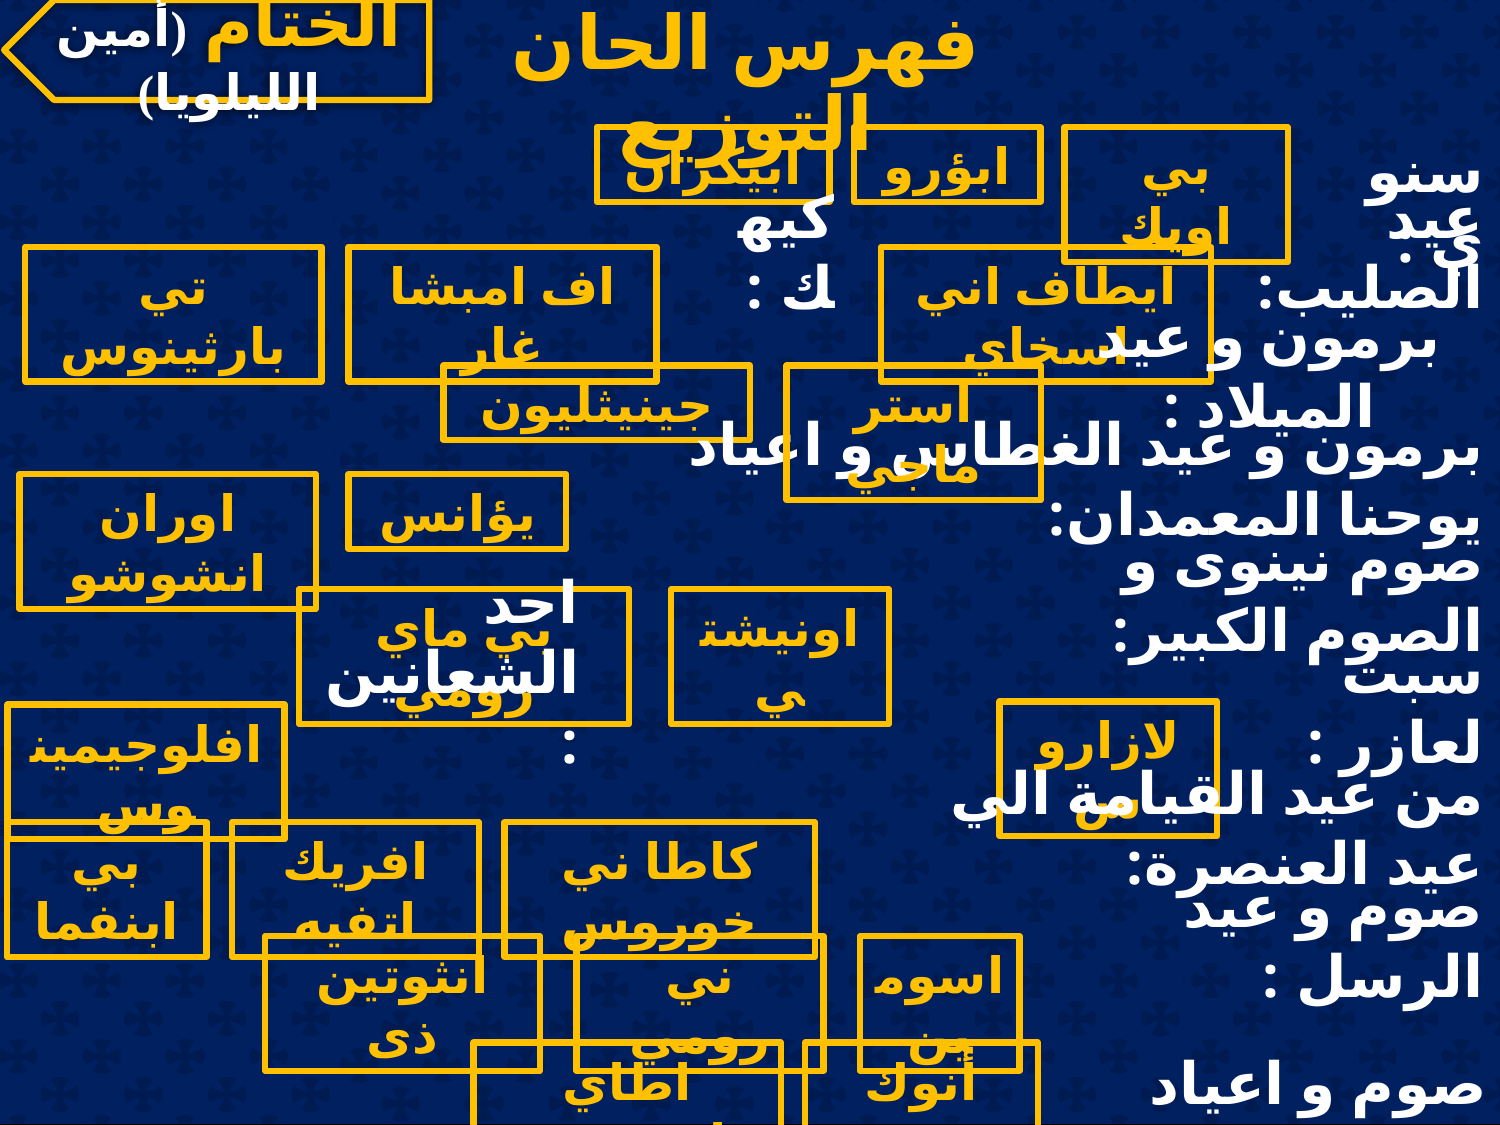

الختام (أمين الليلويا)
# فهرس الحان التوزيع
ابيكران
ابؤرو
بي اويك
سنوي :
عيد الصليب:
كيهك :
تي بارثينوس
اف امبشا غار
ايطاف اني اسخاي
برمون و عيد الميلاد :
جينيثليون
استر ماجي
برمون و عيد الغطاس و اعياد يوحنا المعمدان:
اوران انشوشو
يؤانس
صوم نينوى و الصوم الكبير:
بي ماي رومي
اونيشتي
سبت لعازر :
احد الشعانين:
لازاروس
افلوجيمينوس
من عيد القيامة الي عيد العنصرة:
بي ابنفما
افريك اتفيه
كاطا ني خوروس
صوم و عيد الرسل :
انثوتين ذى
ني رومي
اسومين
صوم و اعياد العذراء :
اطاي بارثينوس
أنوك نيم